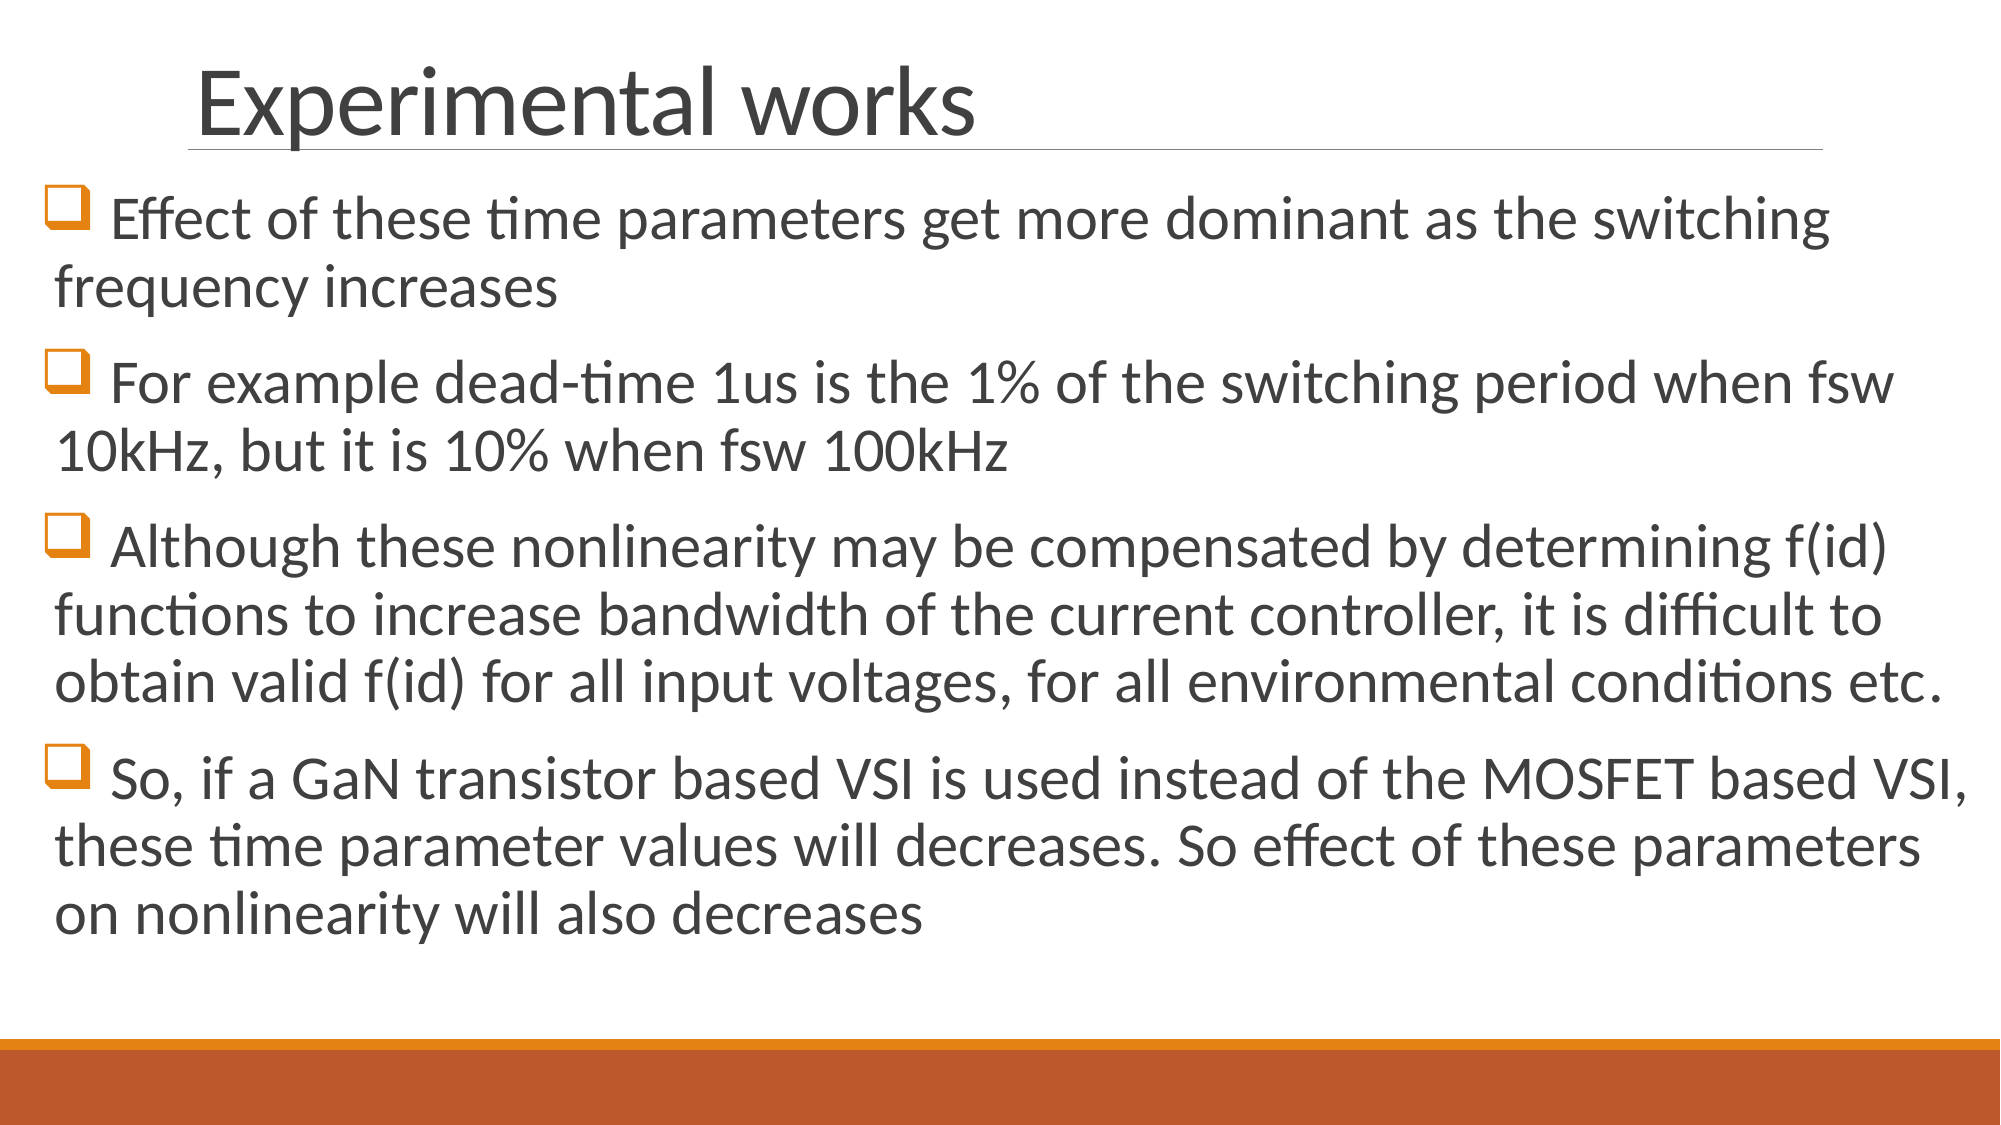

# Experimental works
 Effect of these time parameters get more dominant as the switching frequency increases
 For example dead-time 1us is the 1% of the switching period when fsw 10kHz, but it is 10% when fsw 100kHz
 Although these nonlinearity may be compensated by determining f(id) functions to increase bandwidth of the current controller, it is difficult to obtain valid f(id) for all input voltages, for all environmental conditions etc.
 So, if a GaN transistor based VSI is used instead of the MOSFET based VSI, these time parameter values will decreases. So effect of these parameters on nonlinearity will also decreases